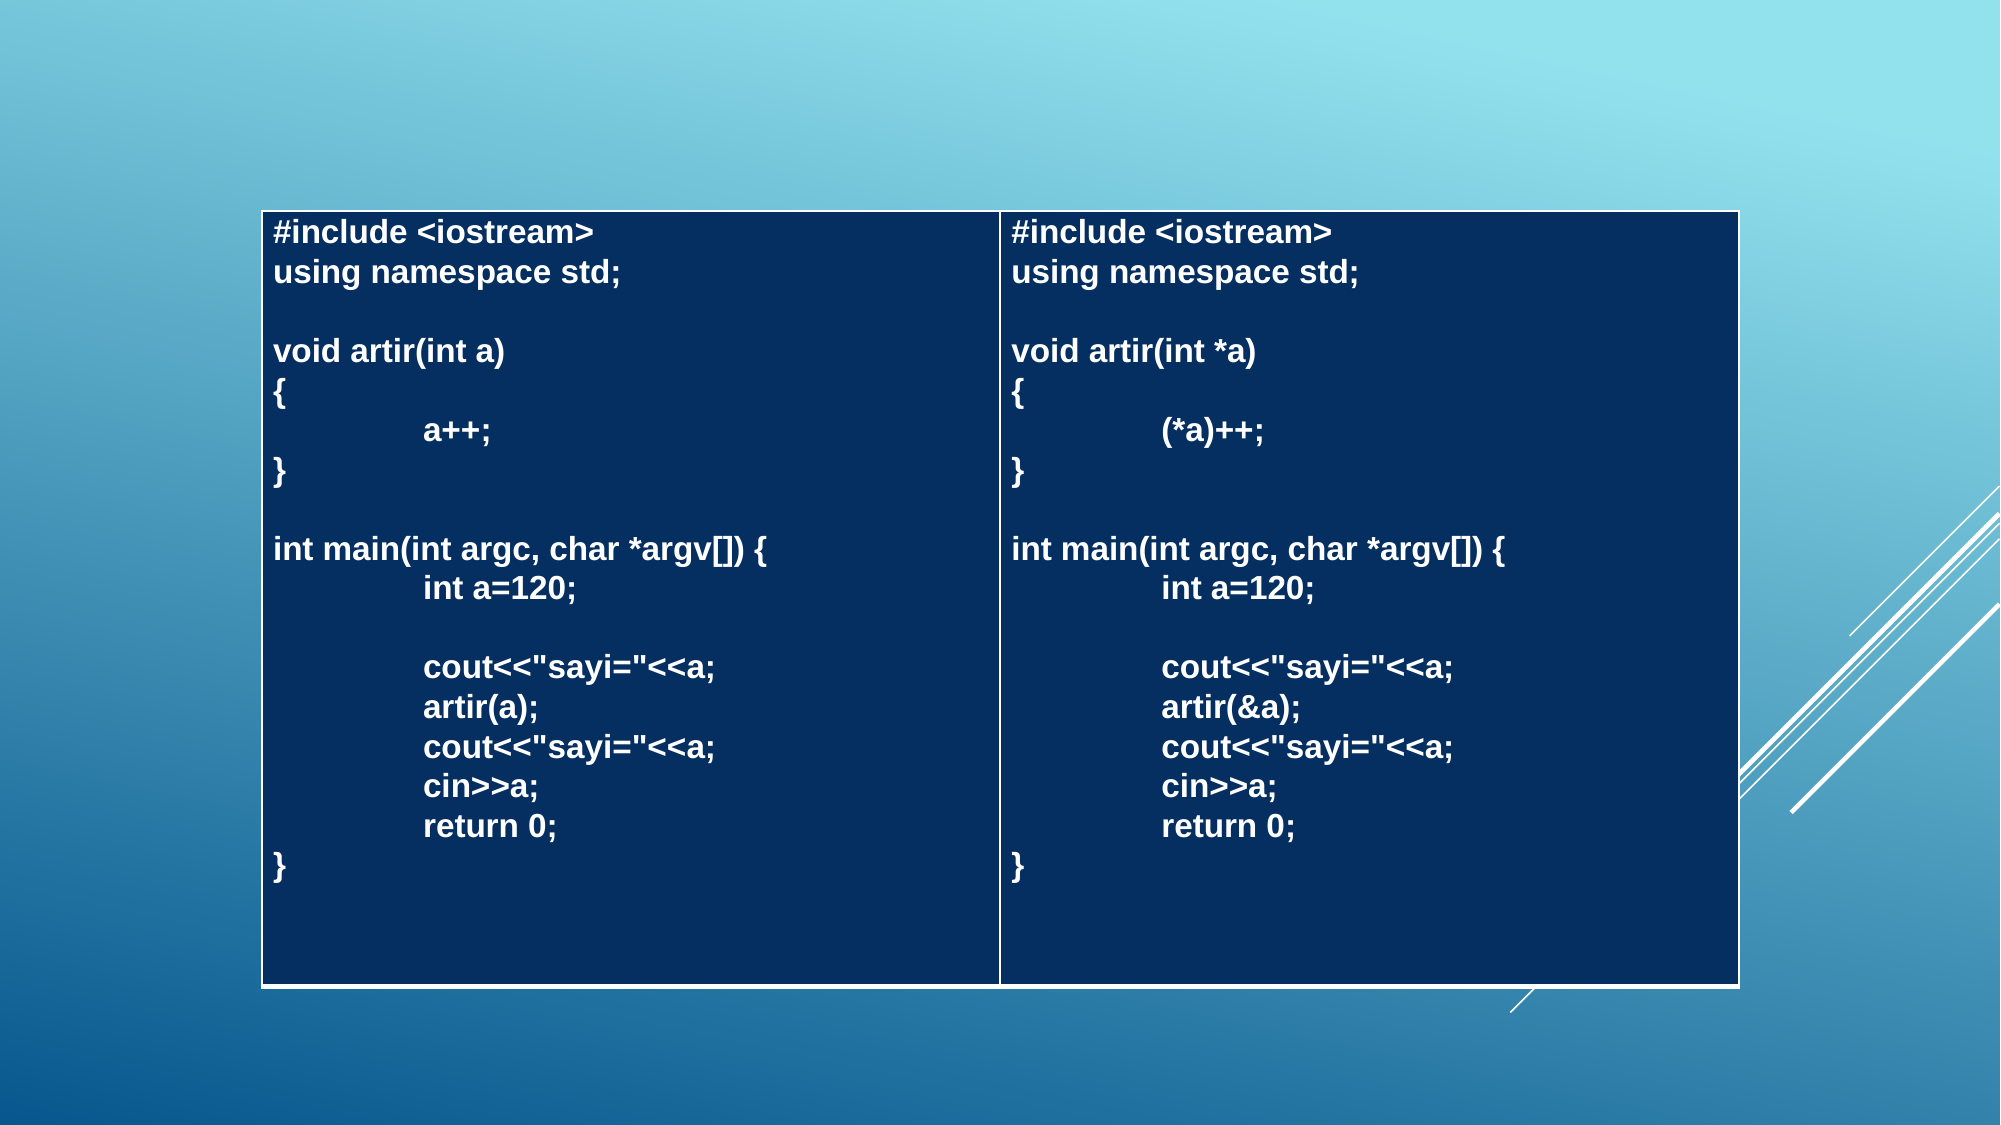

| #include <iostream> using namespace std;   void artir(int a) { a++; }   int main(int argc, char \*argv[]) { int a=120; cout<<"sayi="<<a; artir(a); cout<<"sayi="<<a; cin>>a; return 0; } | #include <iostream> using namespace std;   void artir(int \*a) { (\*a)++; }   int main(int argc, char \*argv[]) { int a=120; cout<<"sayi="<<a; artir(&a); cout<<"sayi="<<a; cin>>a; return 0; } |
| --- | --- |